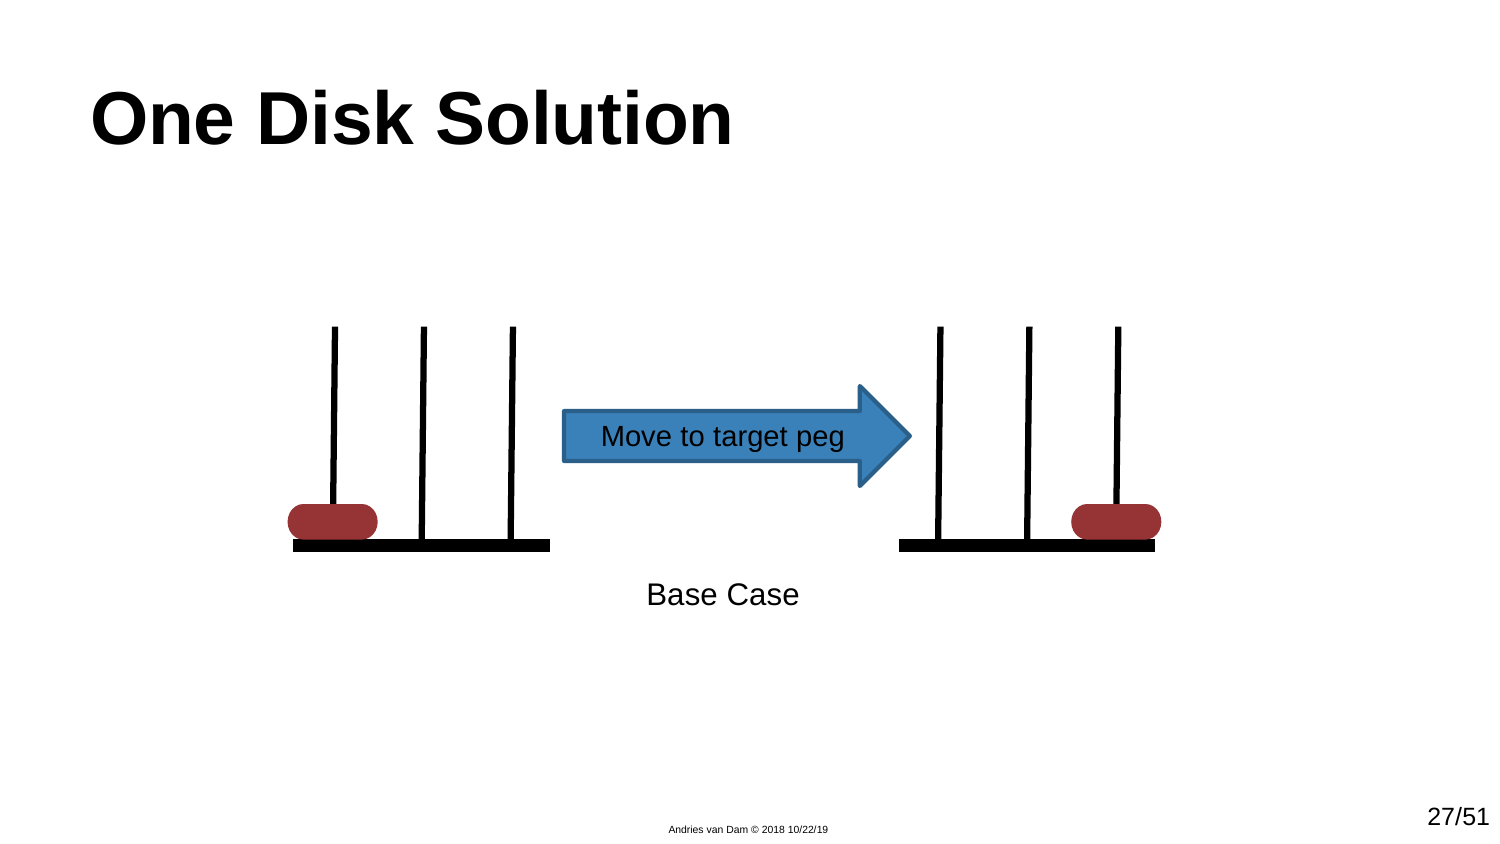

# One Disk Solution

Move to target peg

Base Case